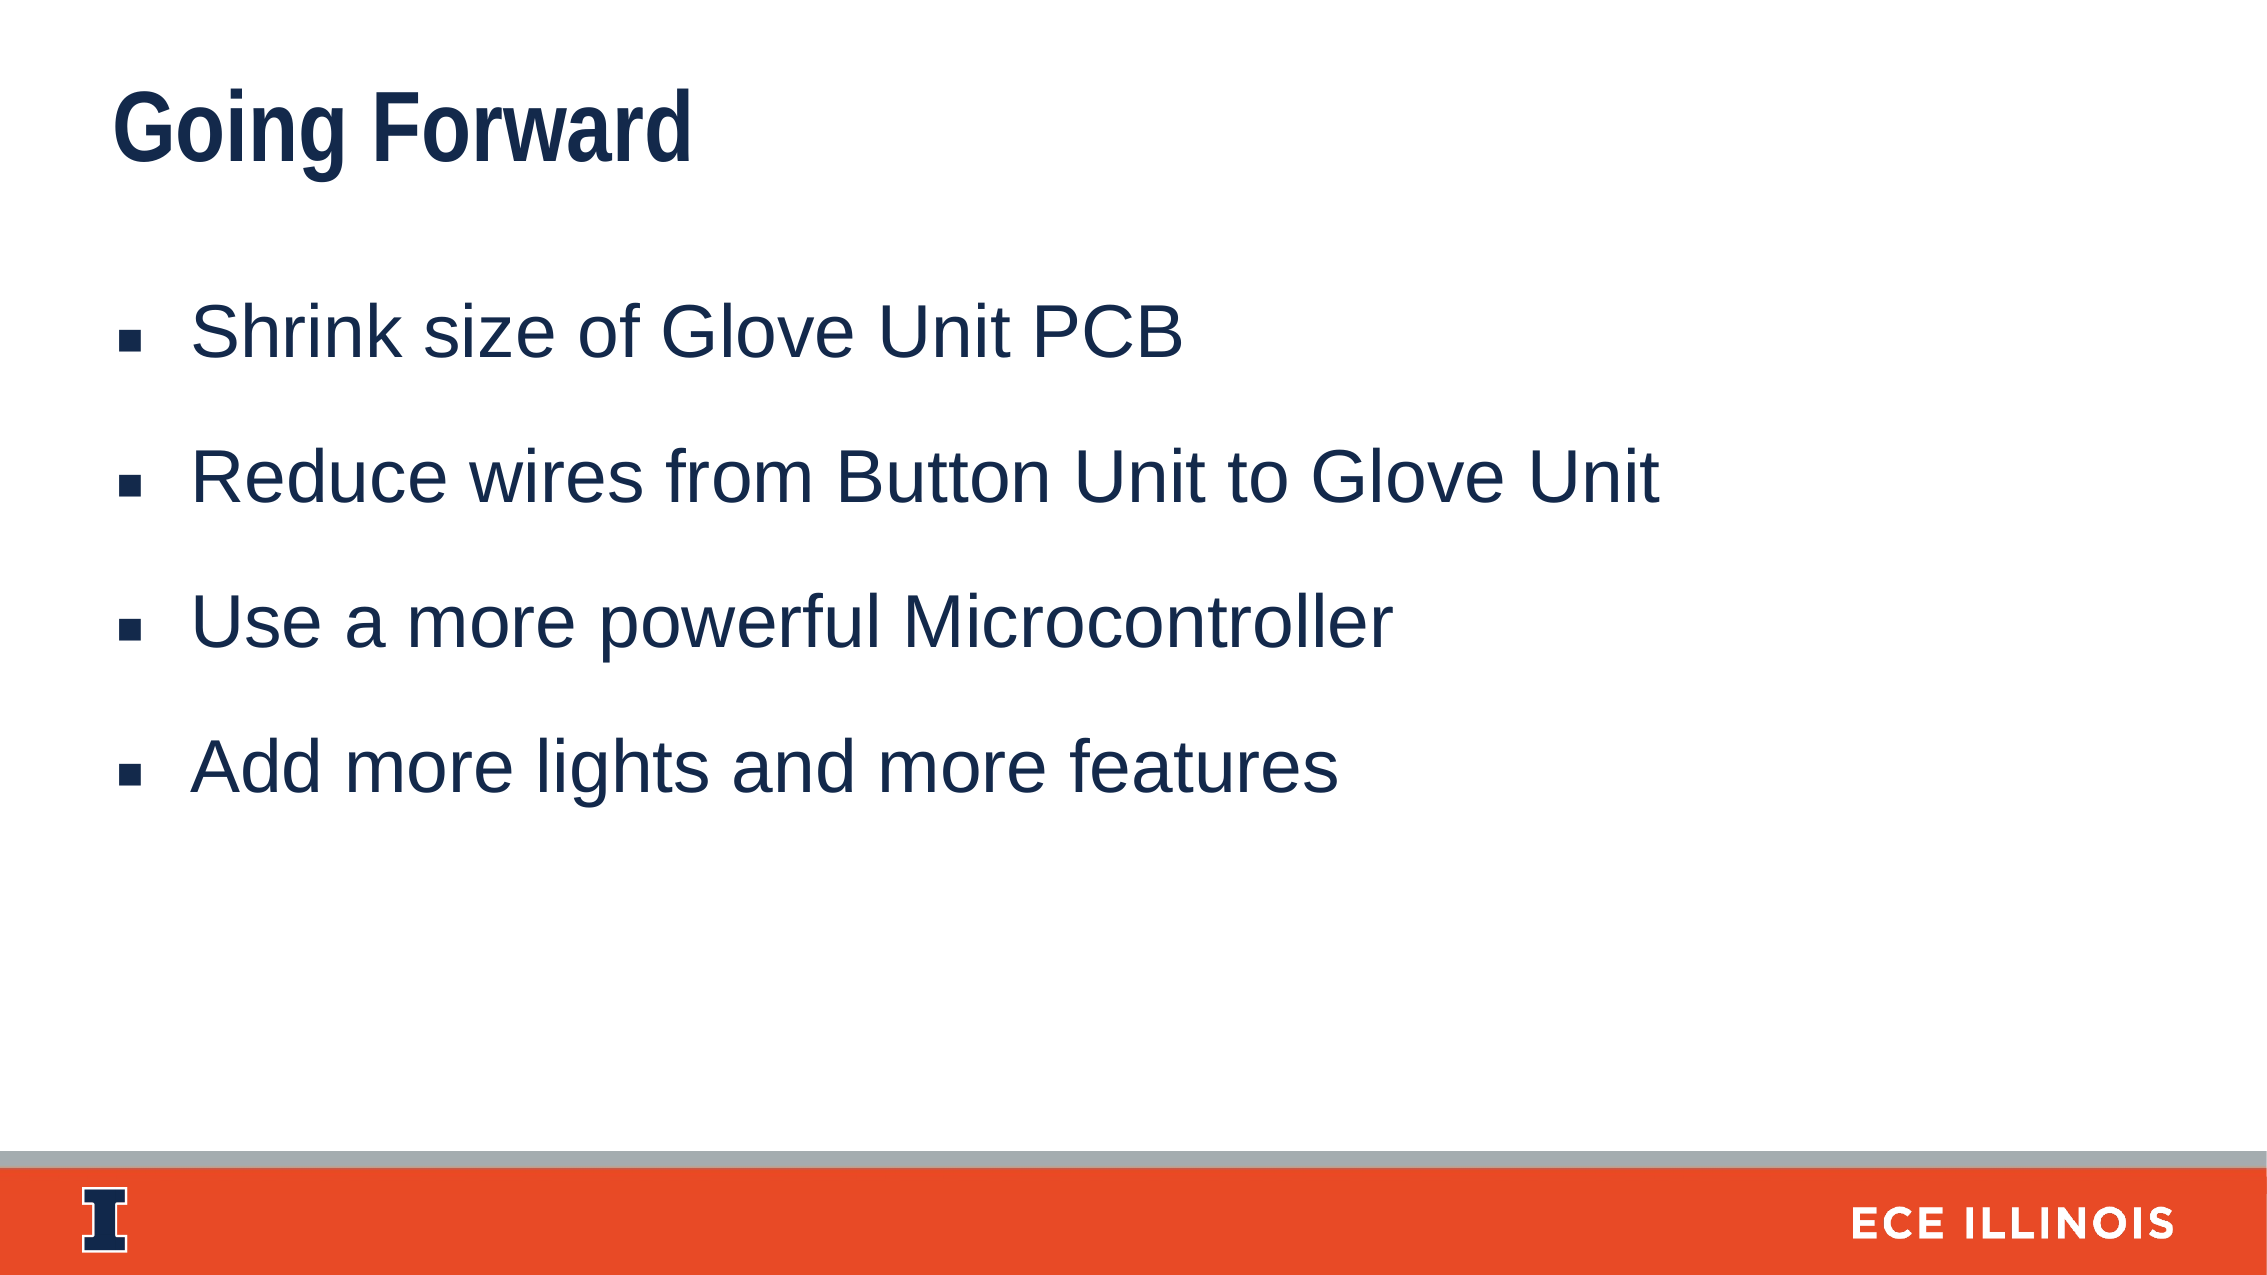

Going Forward
Shrink size of Glove Unit PCB

Reduce wires from Button Unit to Glove Unit

Use a more powerful Microcontroller

Add more lights and more features